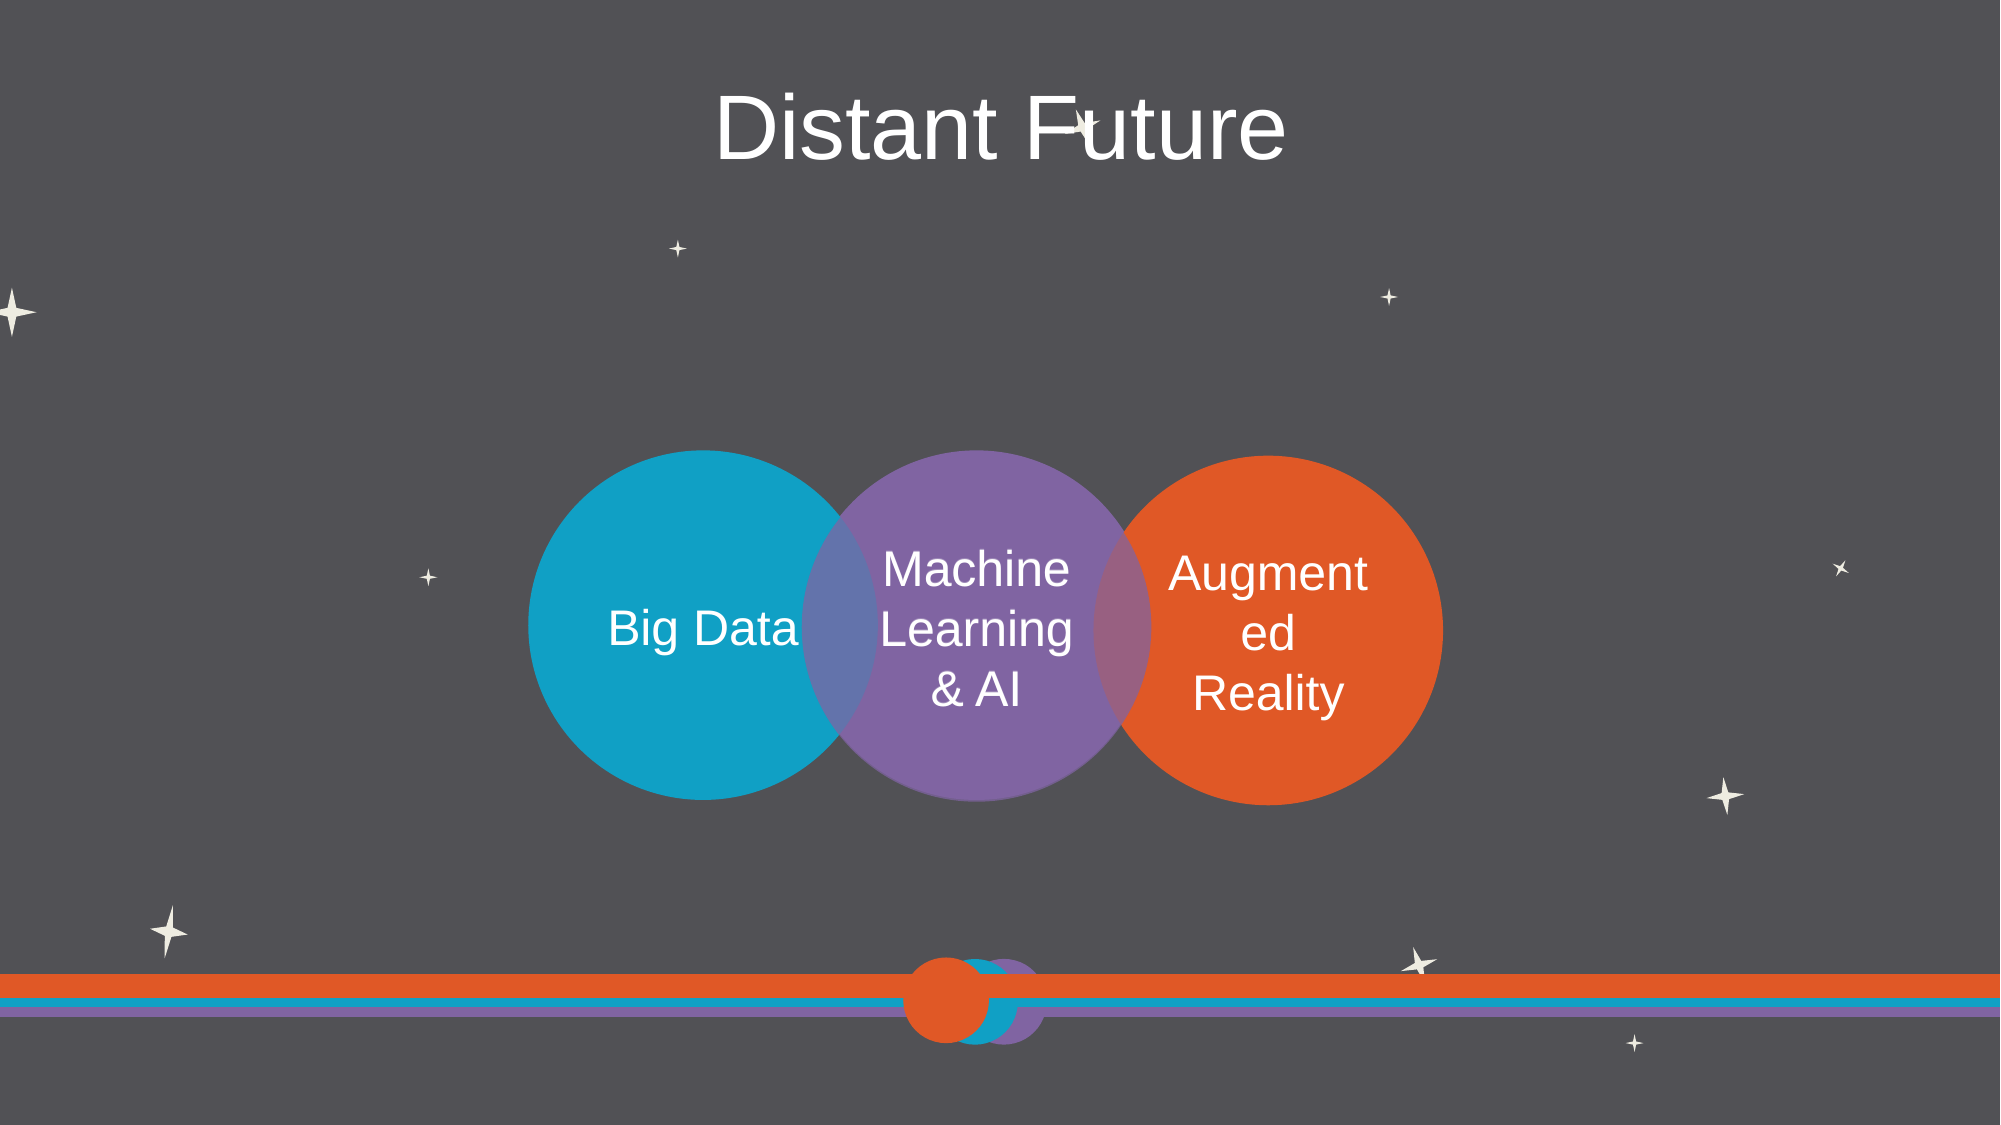

# Distant Future

Big Data
Machine Learning & AI
Machine Learning & AI
Augmented Reality